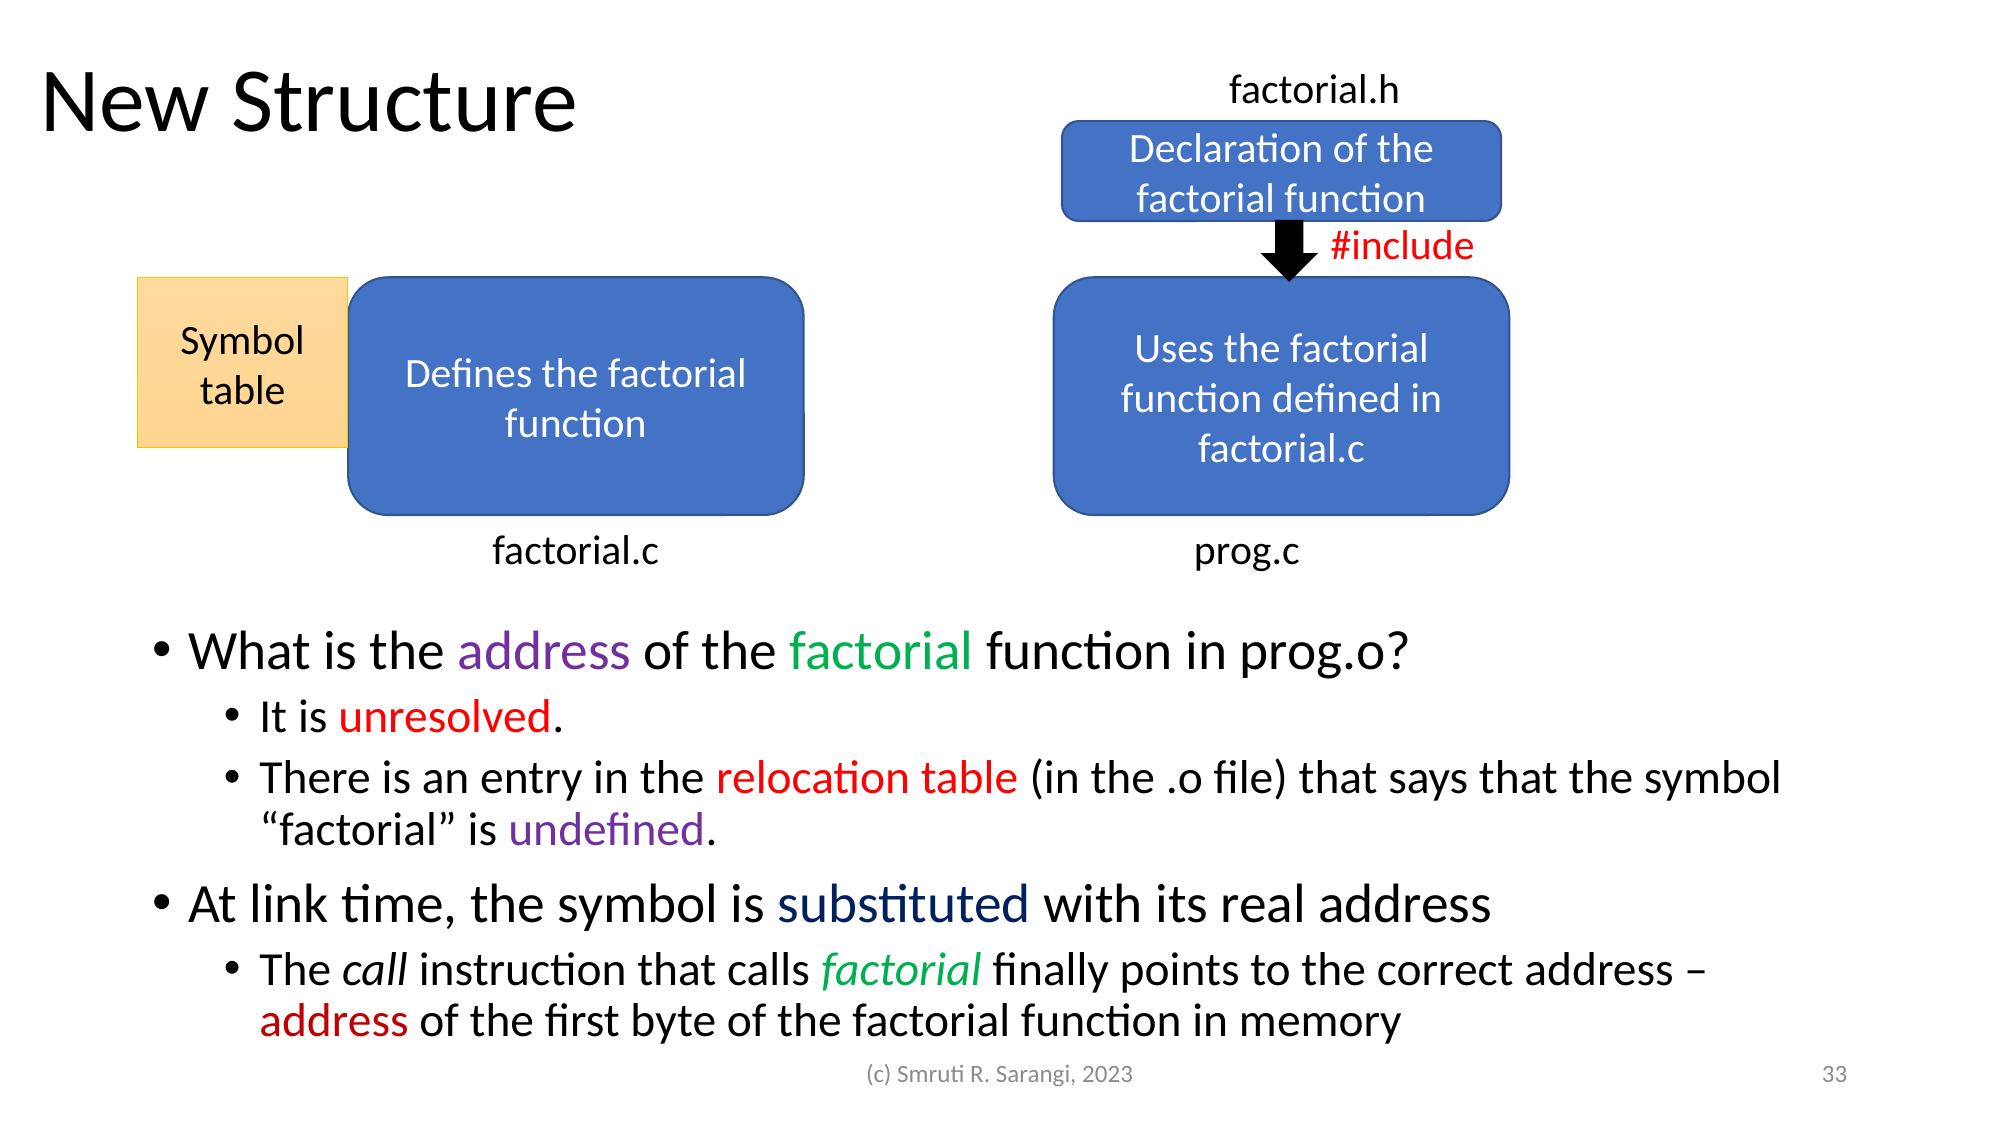

# New Structure
factorial.h
Declaration of the factorial function
#include

Defines the factorial function
Uses the factorial function defined in factorial.c
Symbol table
factorial.c
prog.c
What is the address of the factorial function in prog.o?
It is unresolved.
There is an entry in the relocation table (in the .o file) that says that the symbol “factorial” is undefined.
At link time, the symbol is substituted with its real address
The call instruction that calls factorial finally points to the correct address – address of the first byte of the factorial function in memory
(c) Smruti R. Sarangi, 2023
33